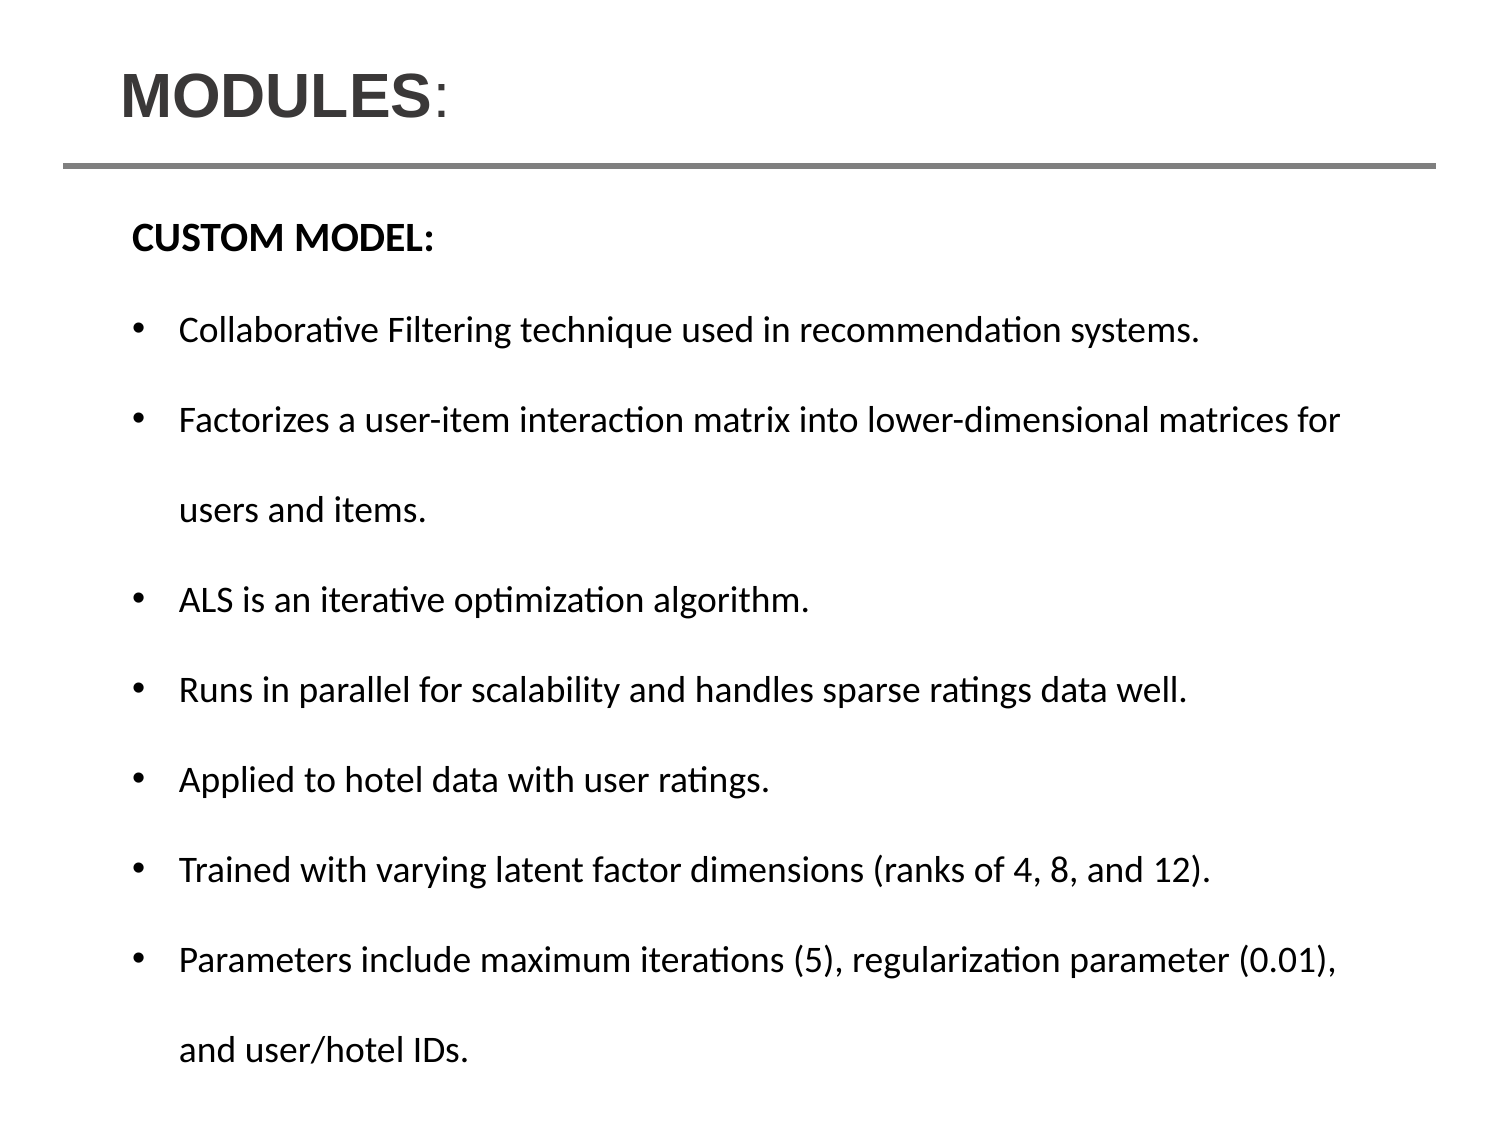

MODULES:
CUSTOM MODEL:
Collaborative Filtering technique used in recommendation systems.
Factorizes a user-item interaction matrix into lower-dimensional matrices for users and items.
ALS is an iterative optimization algorithm.
Runs in parallel for scalability and handles sparse ratings data well.
Applied to hotel data with user ratings.
Trained with varying latent factor dimensions (ranks of 4, 8, and 12).
Parameters include maximum iterations (5), regularization parameter (0.01), and user/hotel IDs.